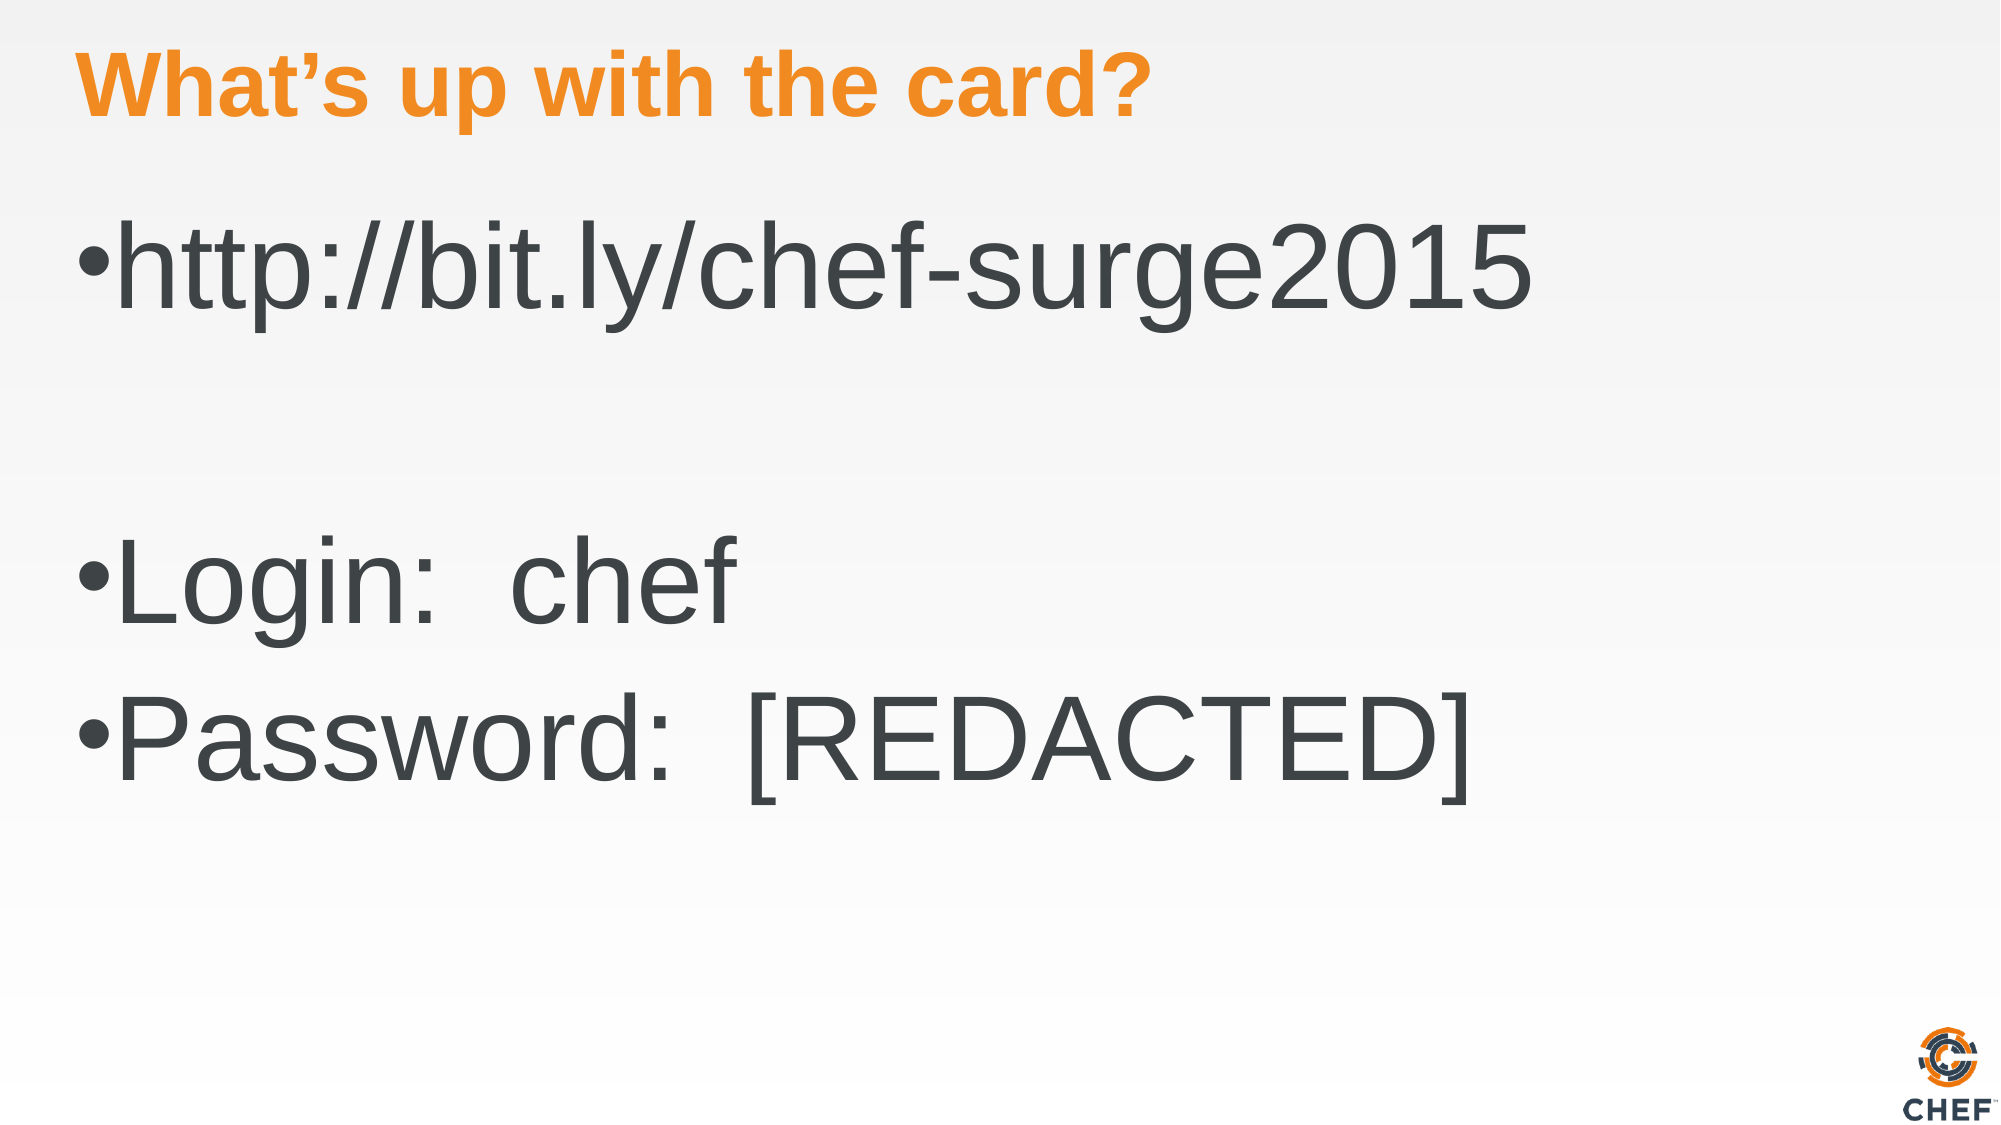

# What’s up with the card?
http://bit.ly/chef-surge2015

Login:  chef
Password:  [REDACTED]